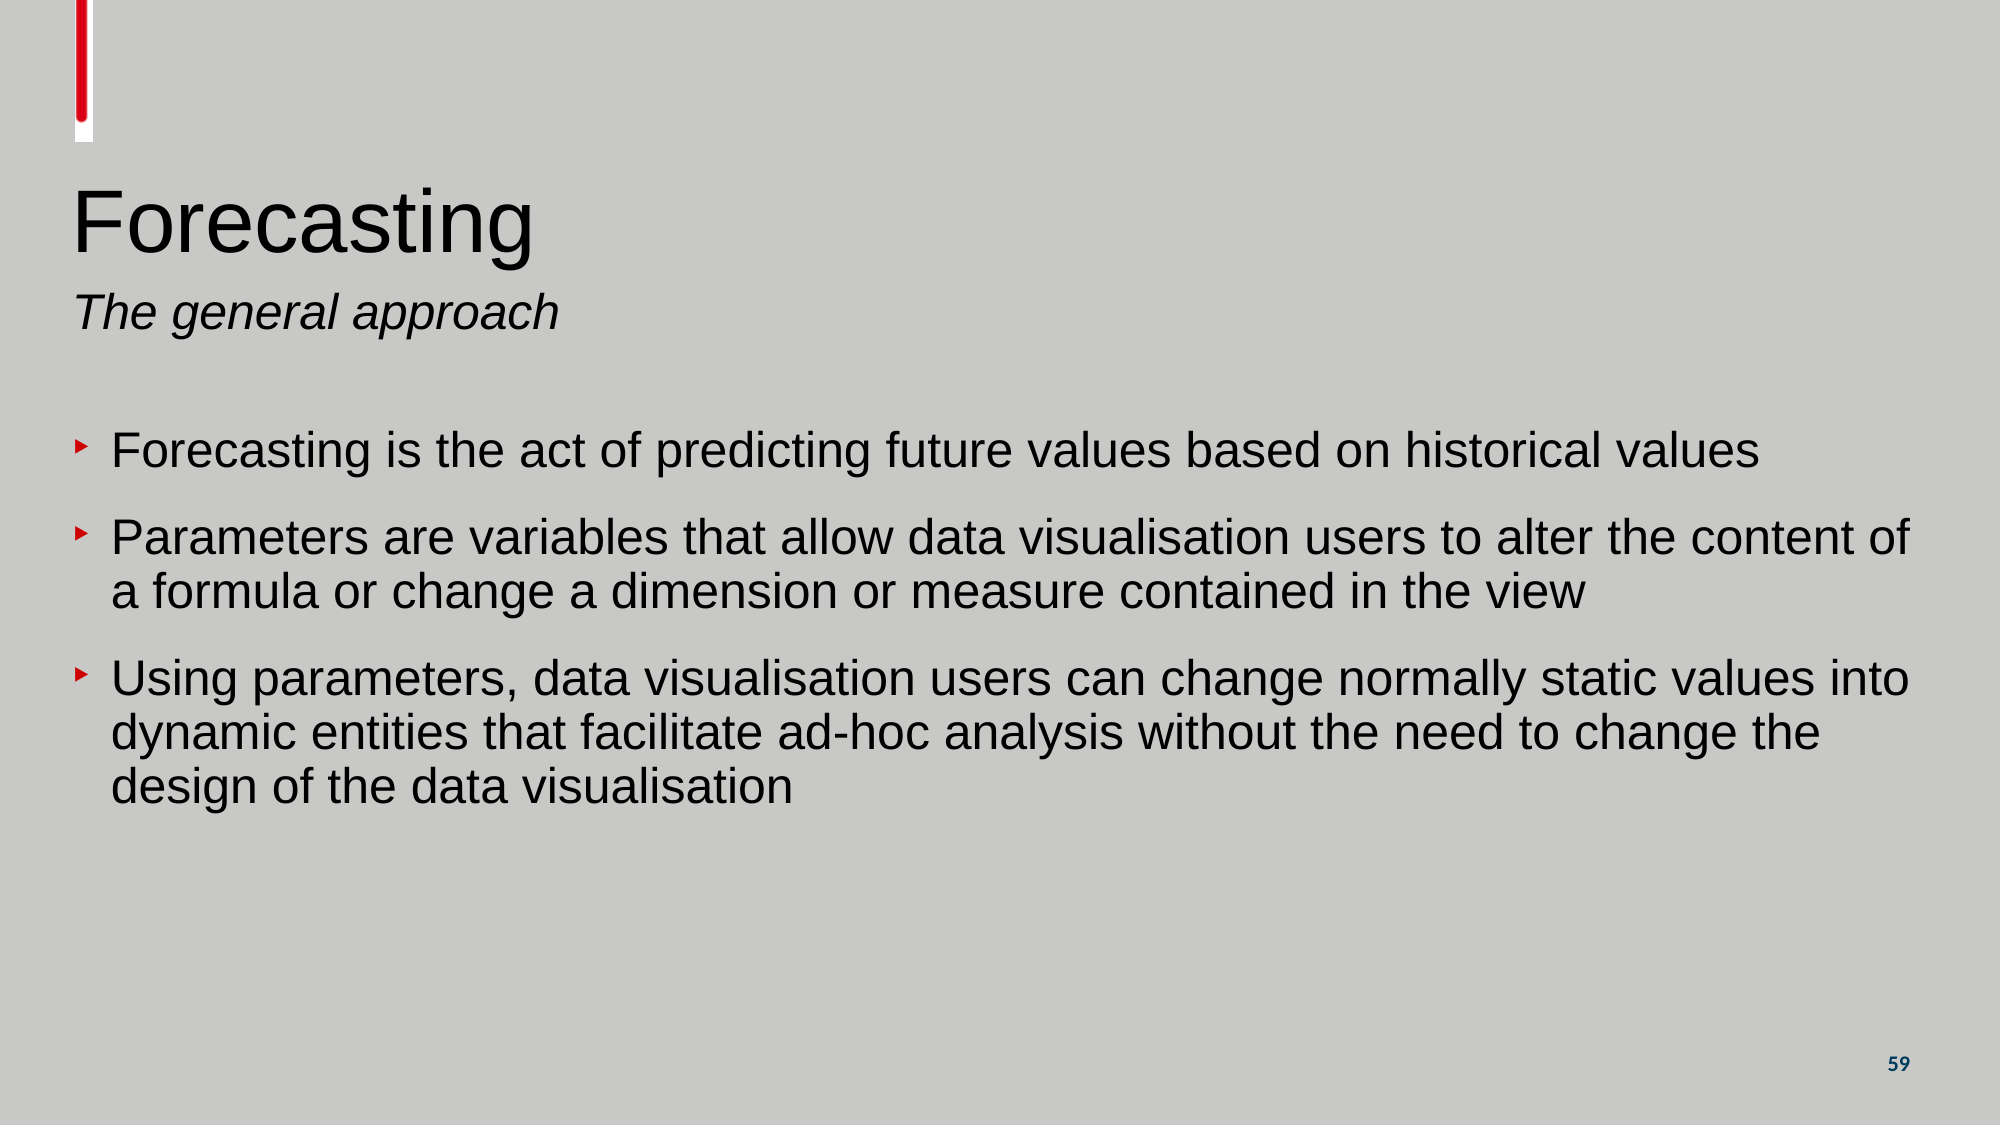

# Forecasting
The general approach
Forecasting is the act of predicting future values based on historical values
Parameters are variables that allow data visualisation users to alter the content of a formula or change a dimension or measure contained in the view
Using parameters, data visualisation users can change normally static values into dynamic entities that facilitate ad-hoc analysis without the need to change the design of the data visualisation